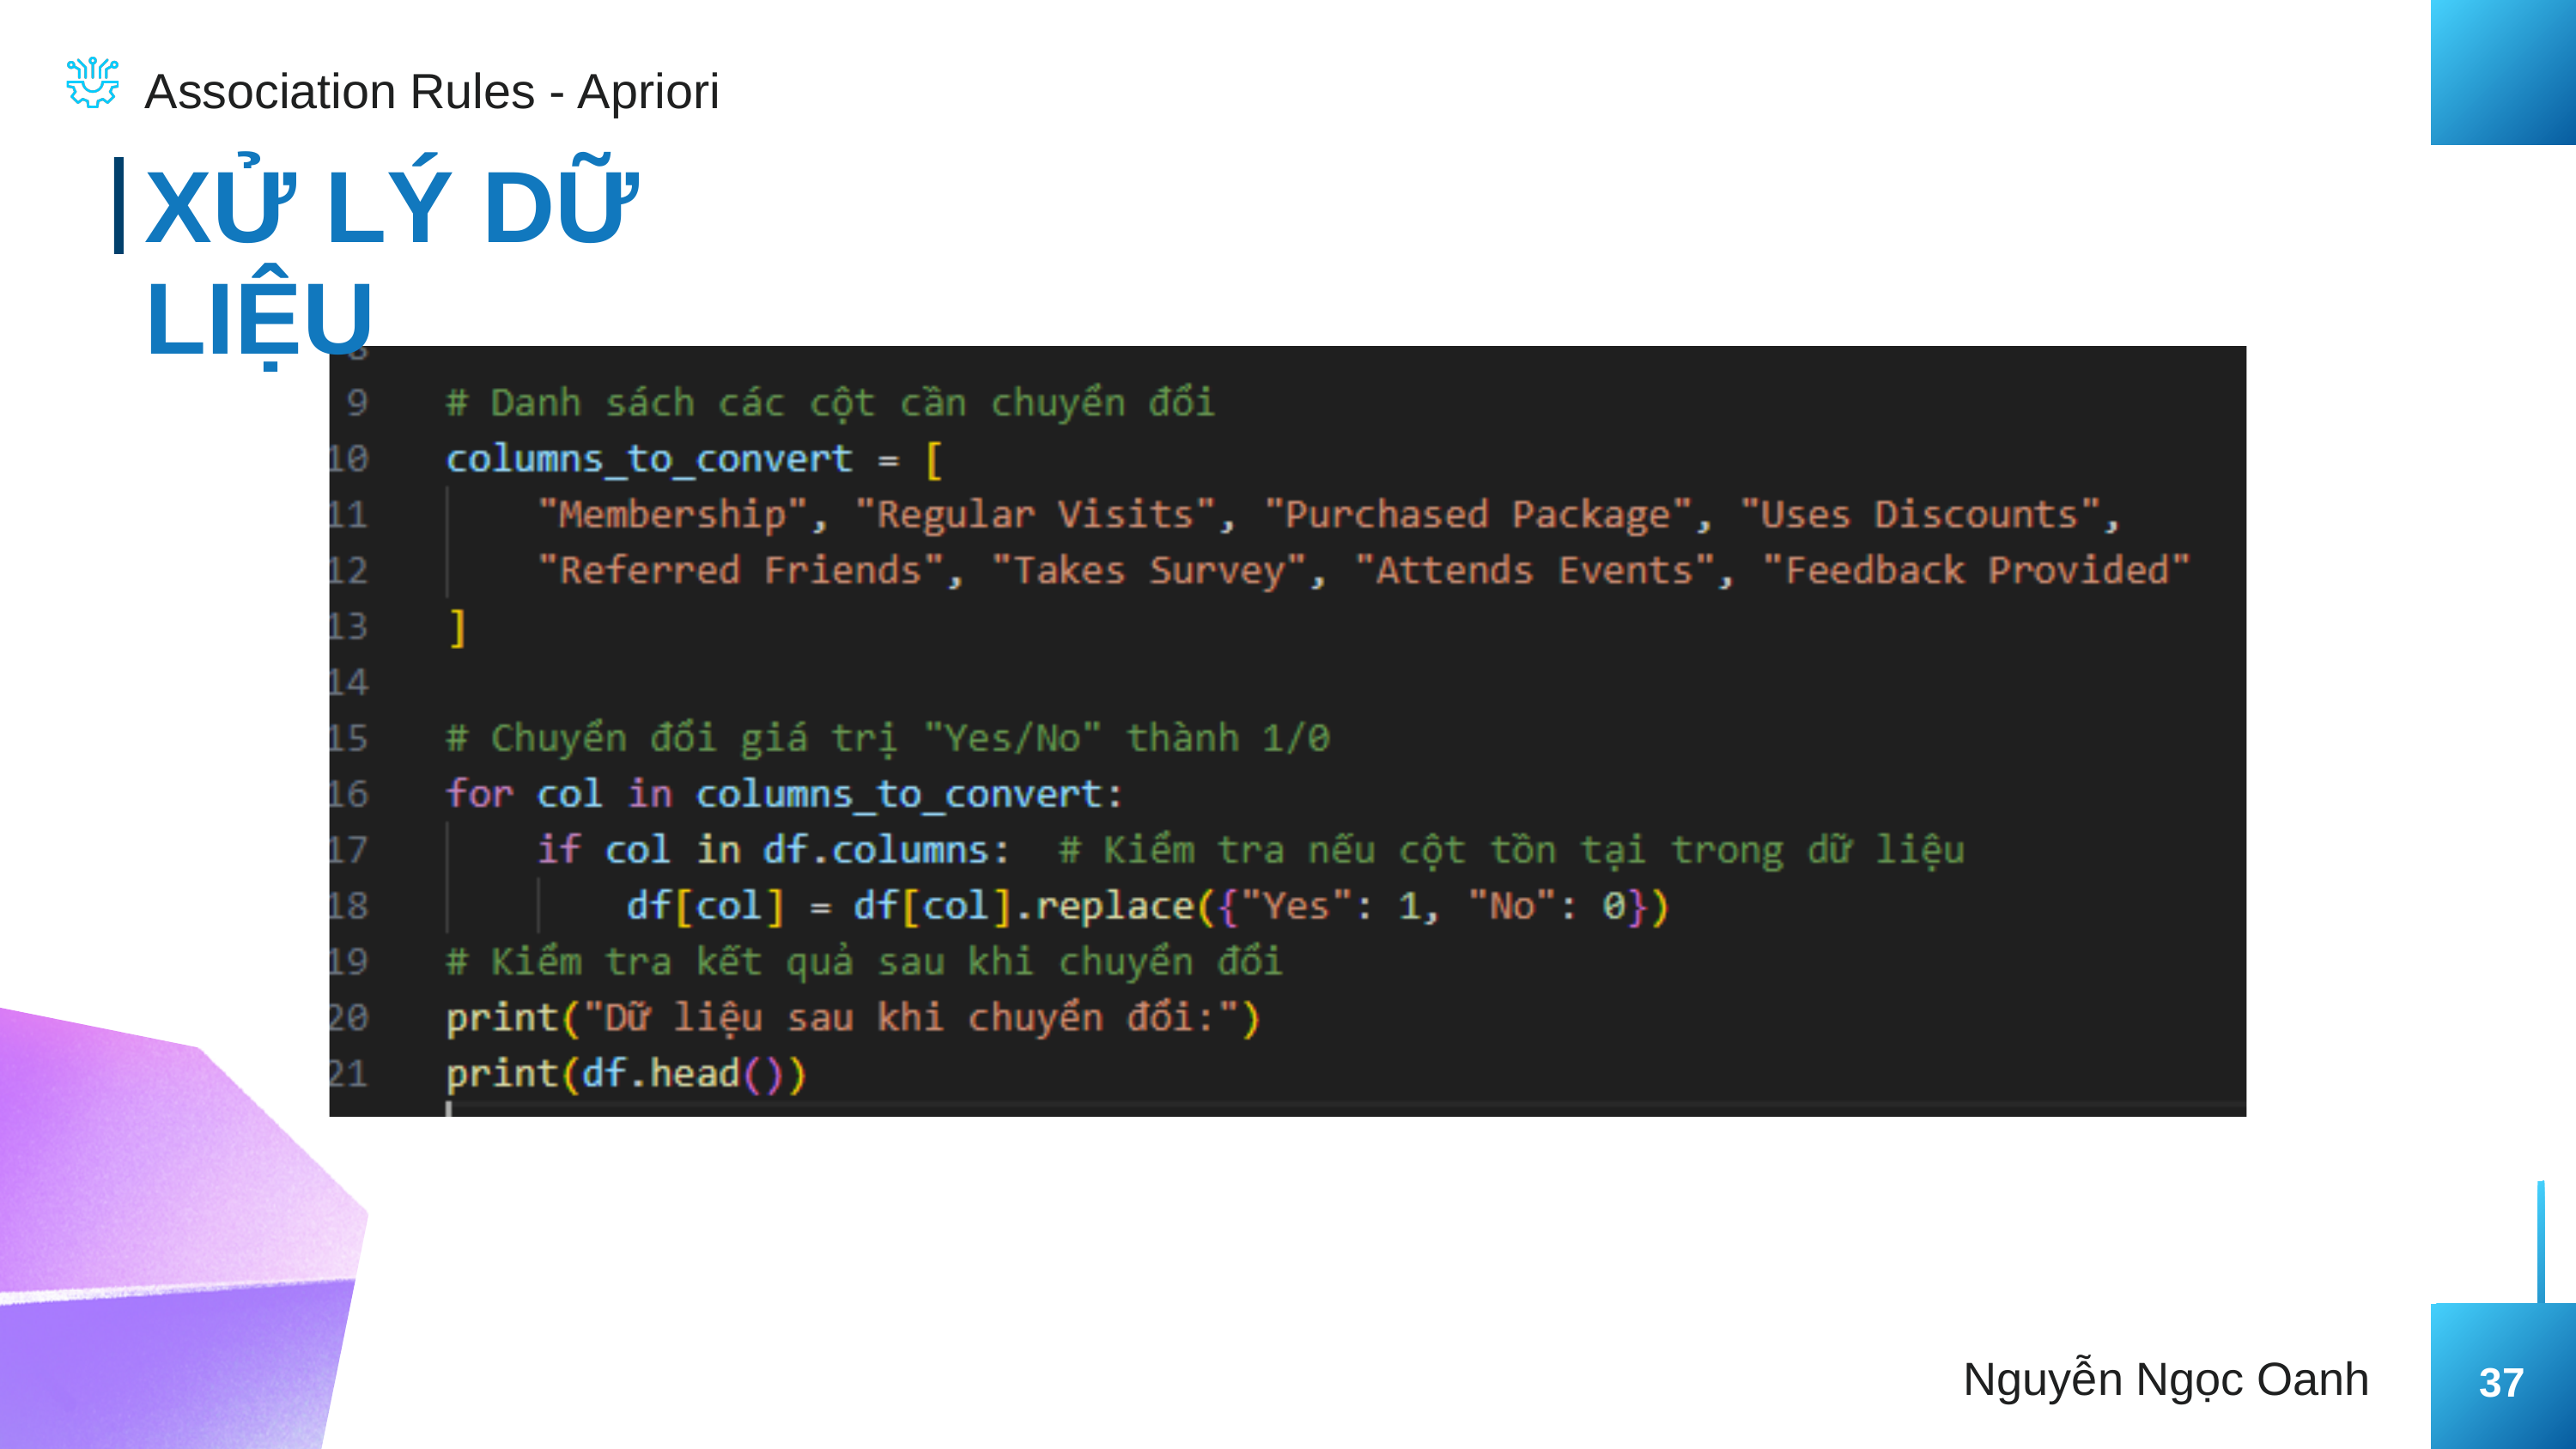

Association Rules - Apriori

XỬ LÝ DỮ LIỆU

Nguyễn Ngọc Oanh
37